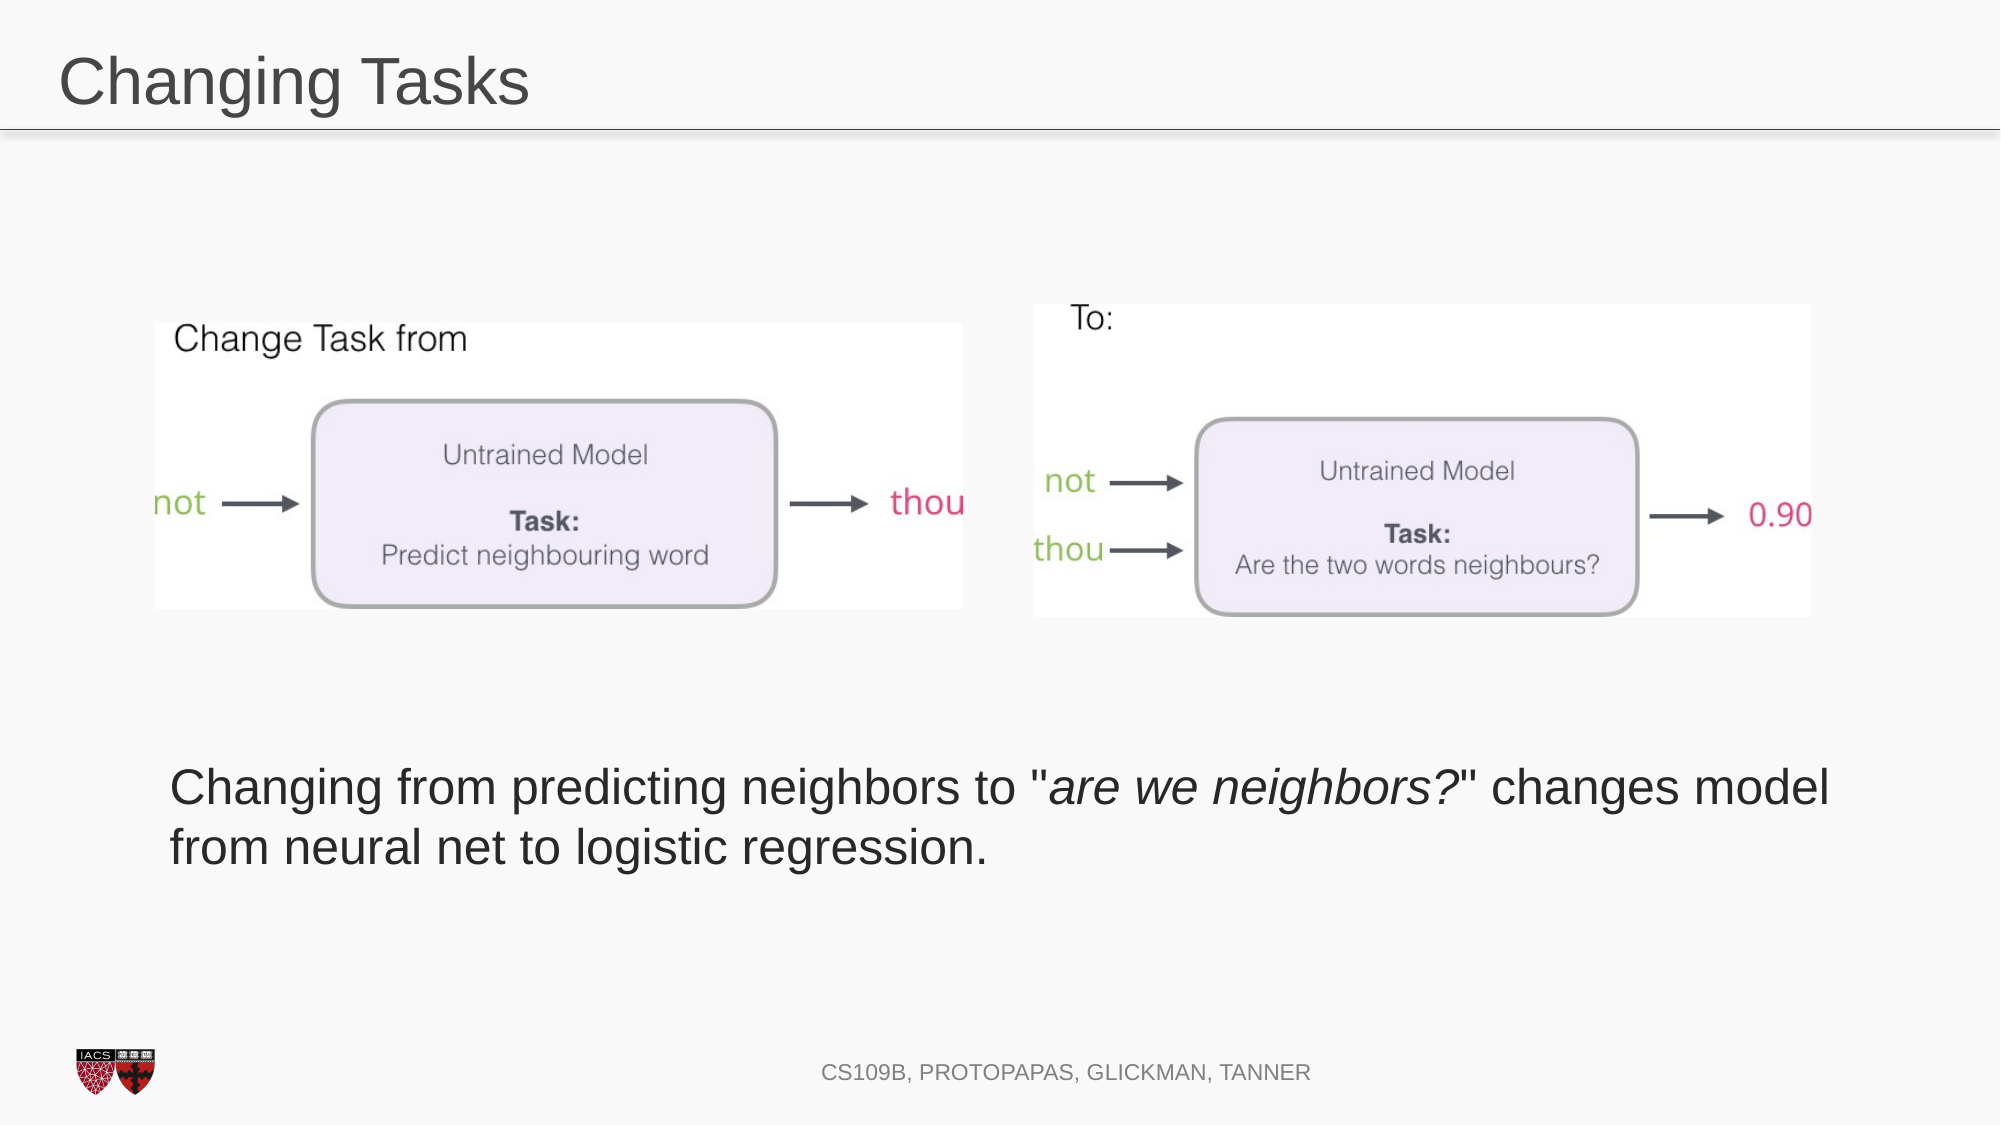

# Changing Tasks

Changing from predicting neighbors to "are we neighbors?" changes model from neural net to logistic regression.